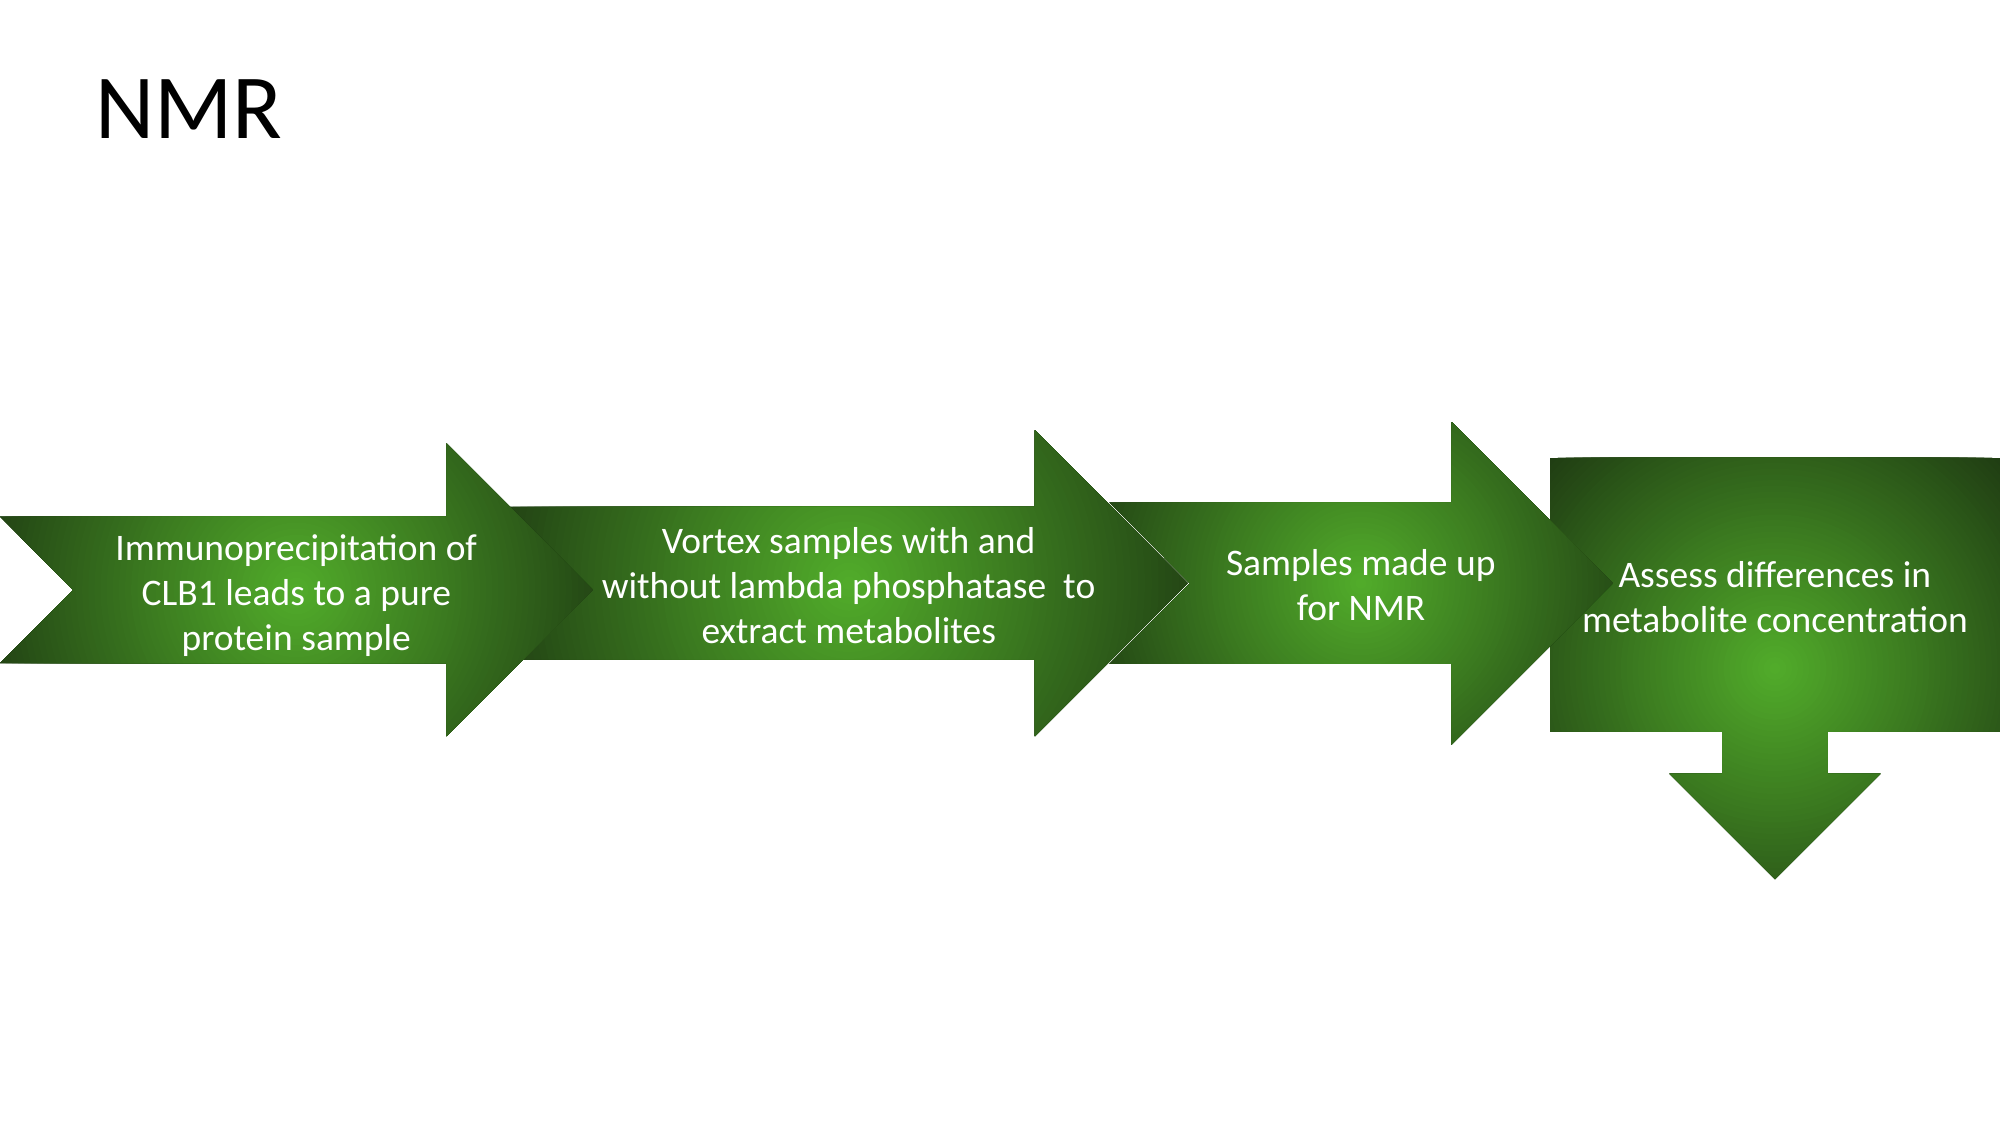

# NMR
Samples made up for NMR
Vortex samples with and without lambda phosphatase  to extract metabolites
Immunoprecipitation of CLB1 leads to a pure protein sample
Assess differences in metabolite concentration